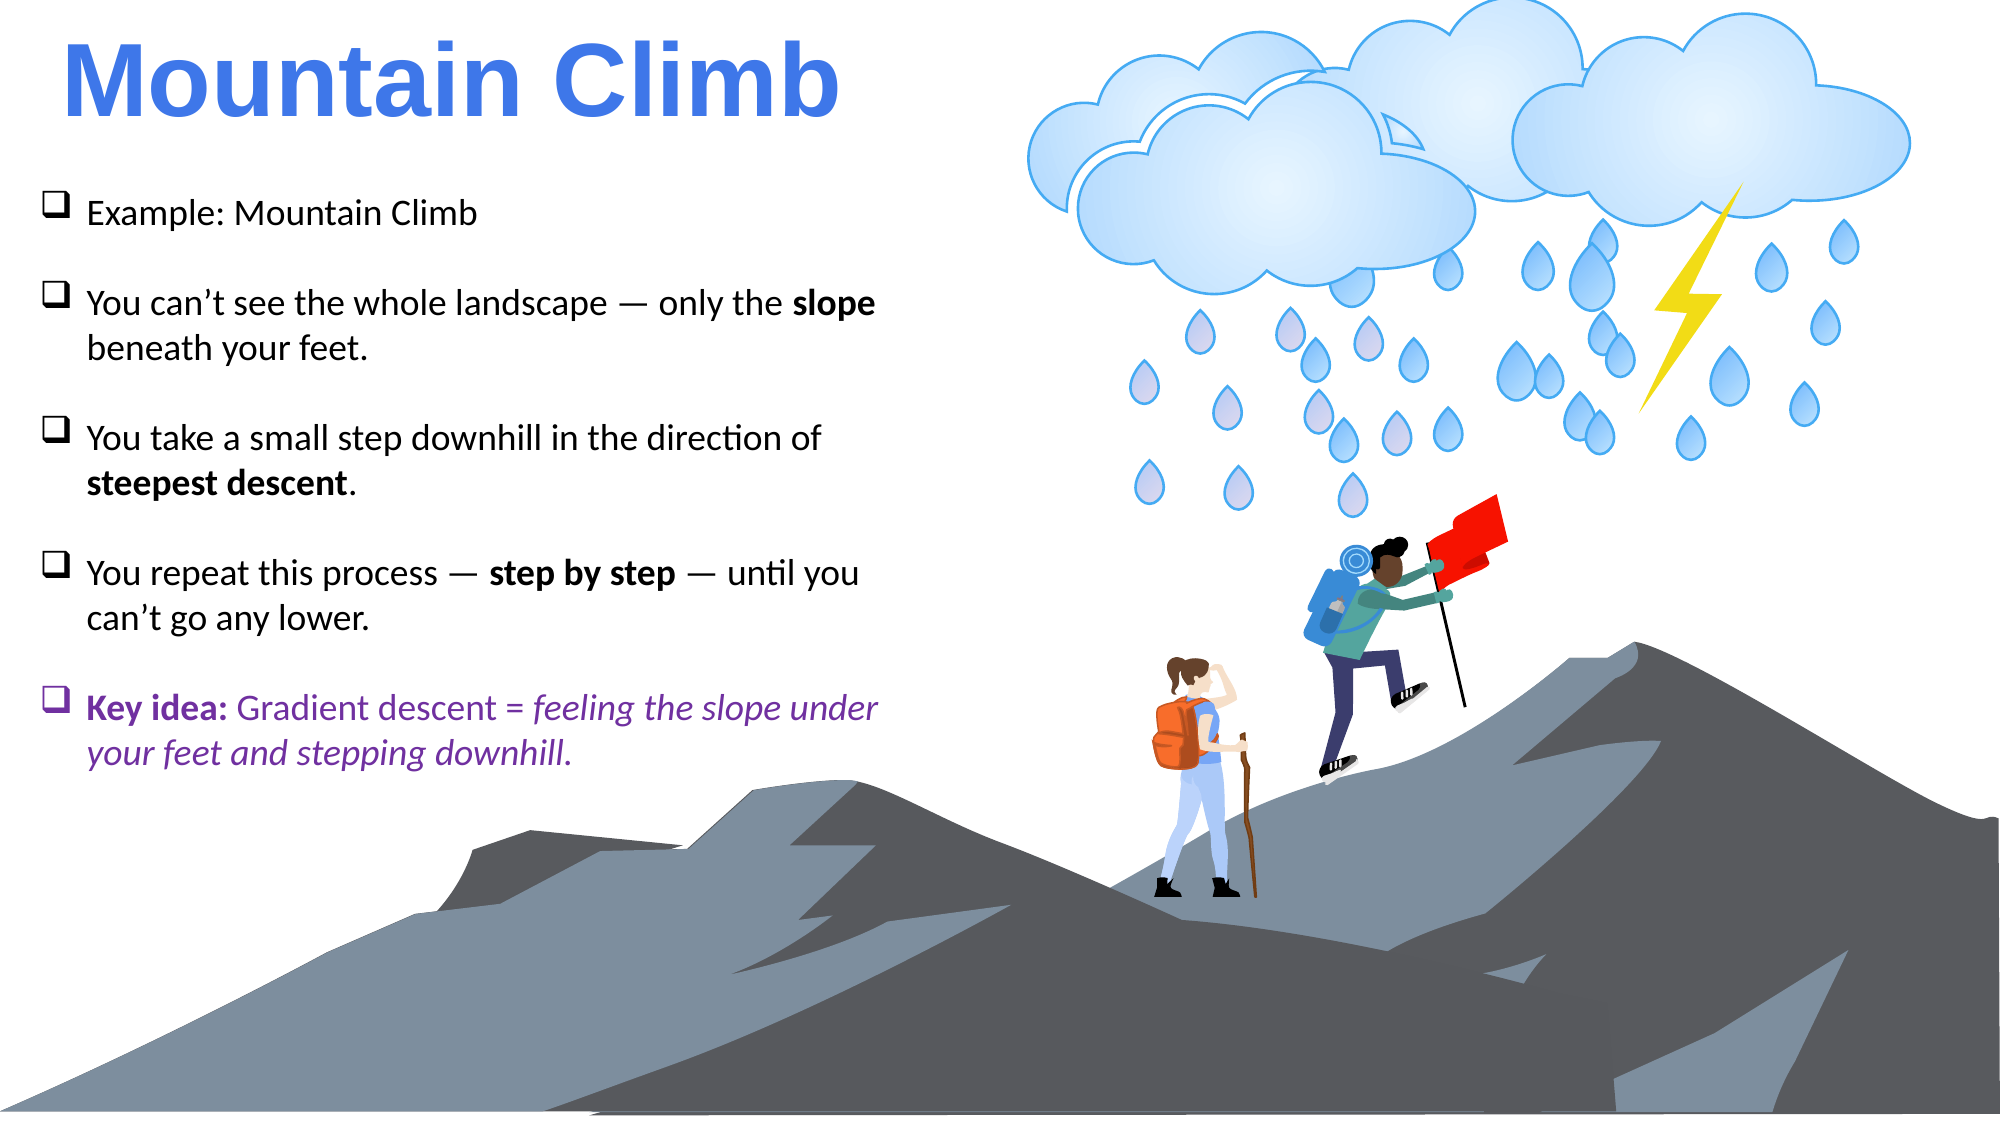

# Mountain Climb

Sample Headline
Example: Mountain Climb

You can’t see the whole landscape — only the slope beneath your feet.

You take a small step downhill in the direction of steepest descent.

You repeat this process — step by step — until you can’t go any lower.

Key idea: Gradient descent = feeling the slope under your feet and stepping downhill.

Sample Headline